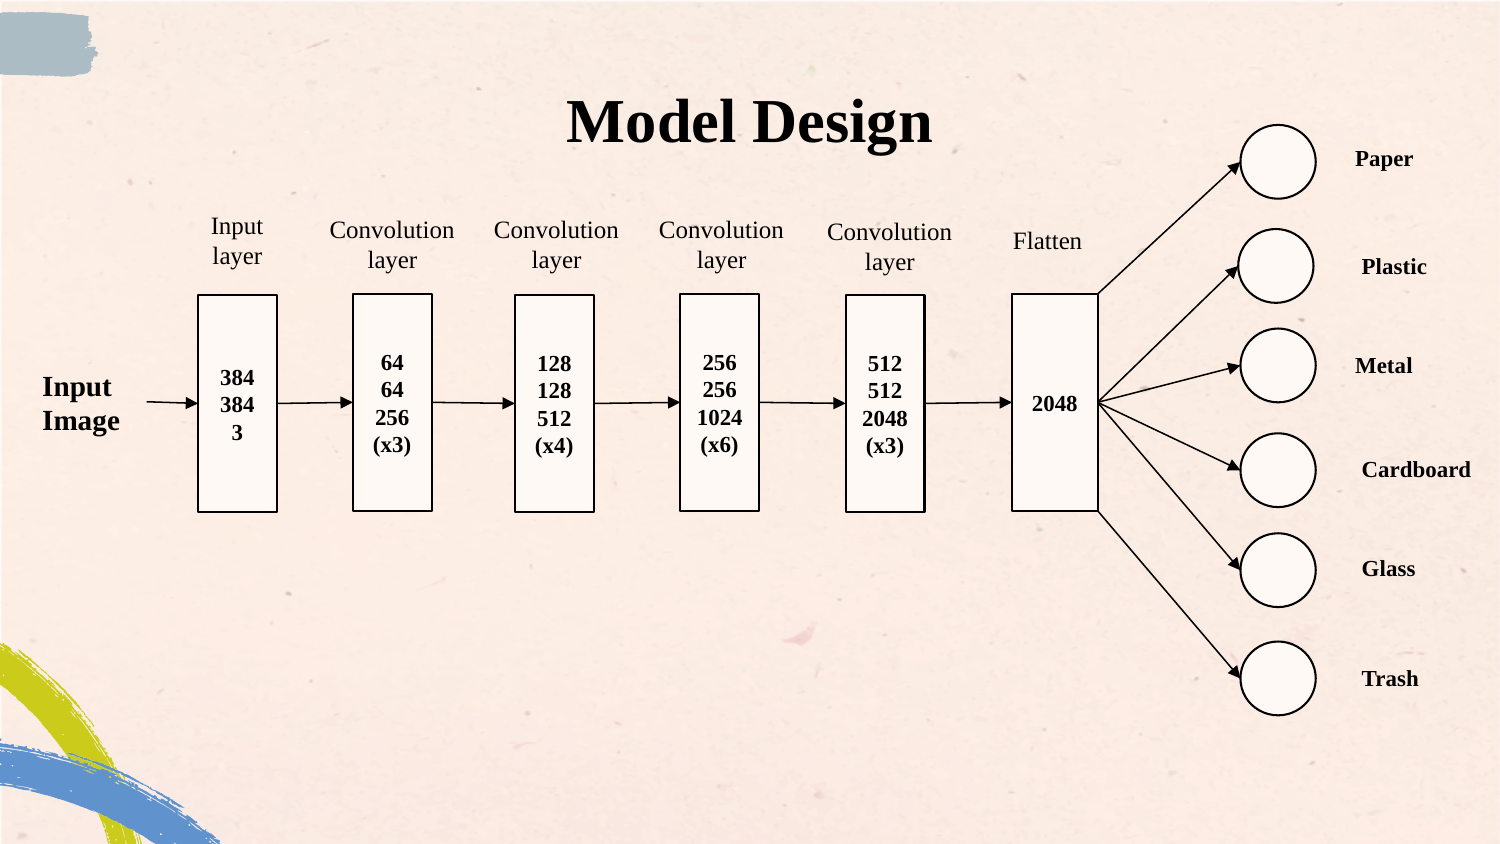

# Model Design

Paper
Input
layer
Convolution
layer
Convolution
layer
Convolution
layer
Convolution
layer
Flatten

Plastic
64
64
256
(x3)
256
256
1024
(x6)
2048
512
512
2048
(x3)
384
384
3
128
128
512
(x4)

Metal
Input
Image

Cardboard

Glass

Trash